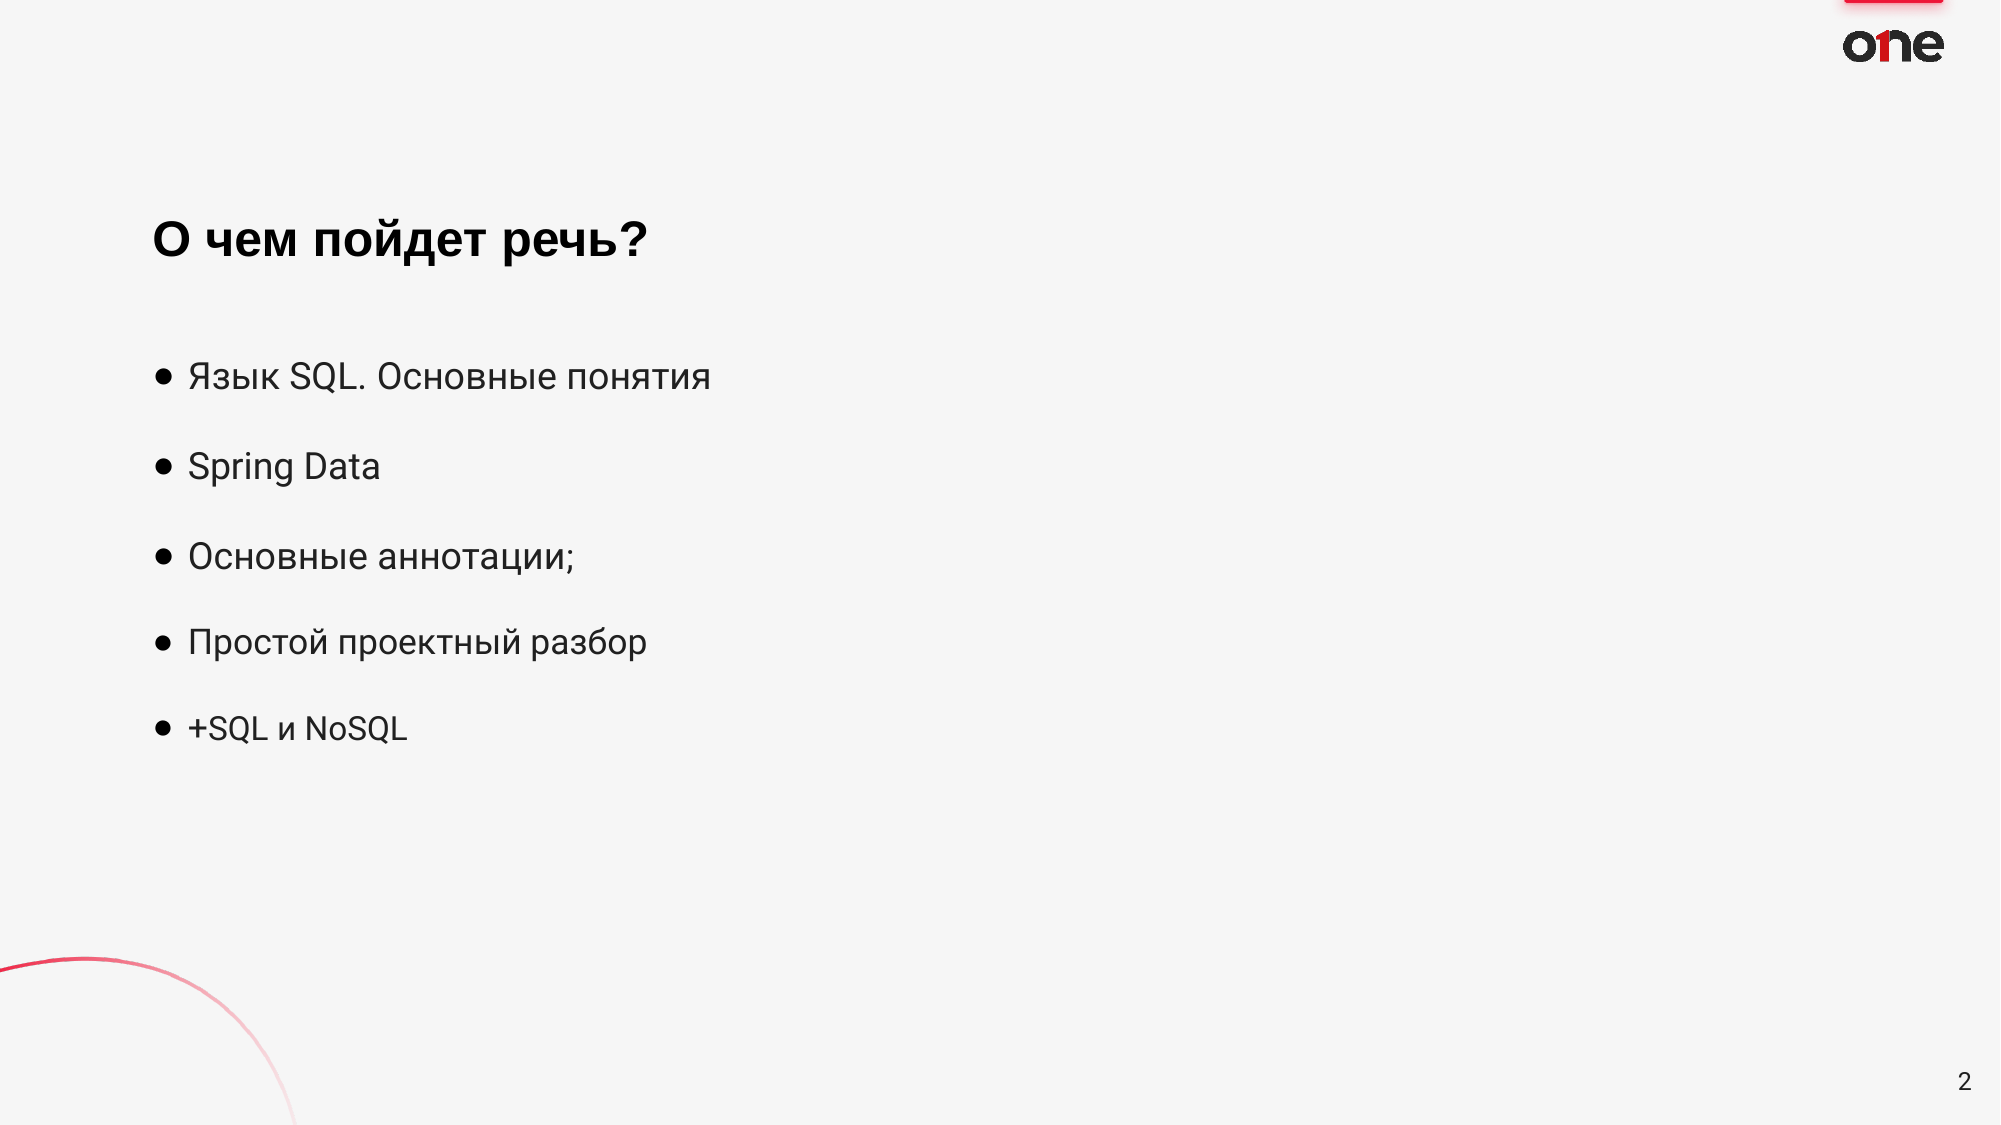

# О чем пойдет речь?
Язык SQL. Основные понятия
Spring Data
Основные аннотации;
Простой проектный разбор
+SQL и NoSQL
2